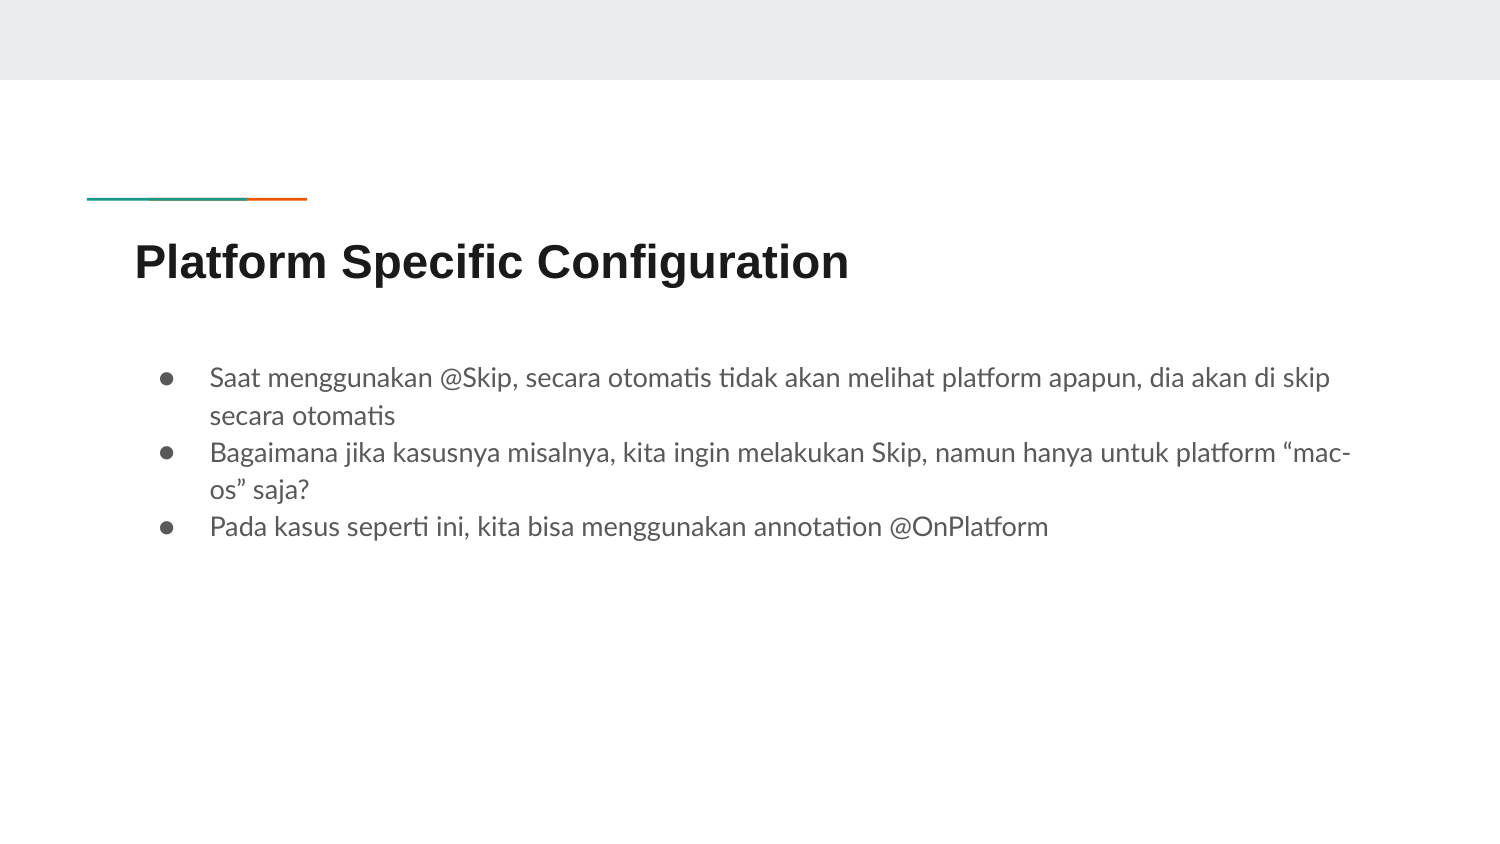

# Platform Specific Configuration
Saat menggunakan @Skip, secara otomatis tidak akan melihat platform apapun, dia akan di skip secara otomatis
Bagaimana jika kasusnya misalnya, kita ingin melakukan Skip, namun hanya untuk platform “mac-os” saja?
Pada kasus seperti ini, kita bisa menggunakan annotation @OnPlatform